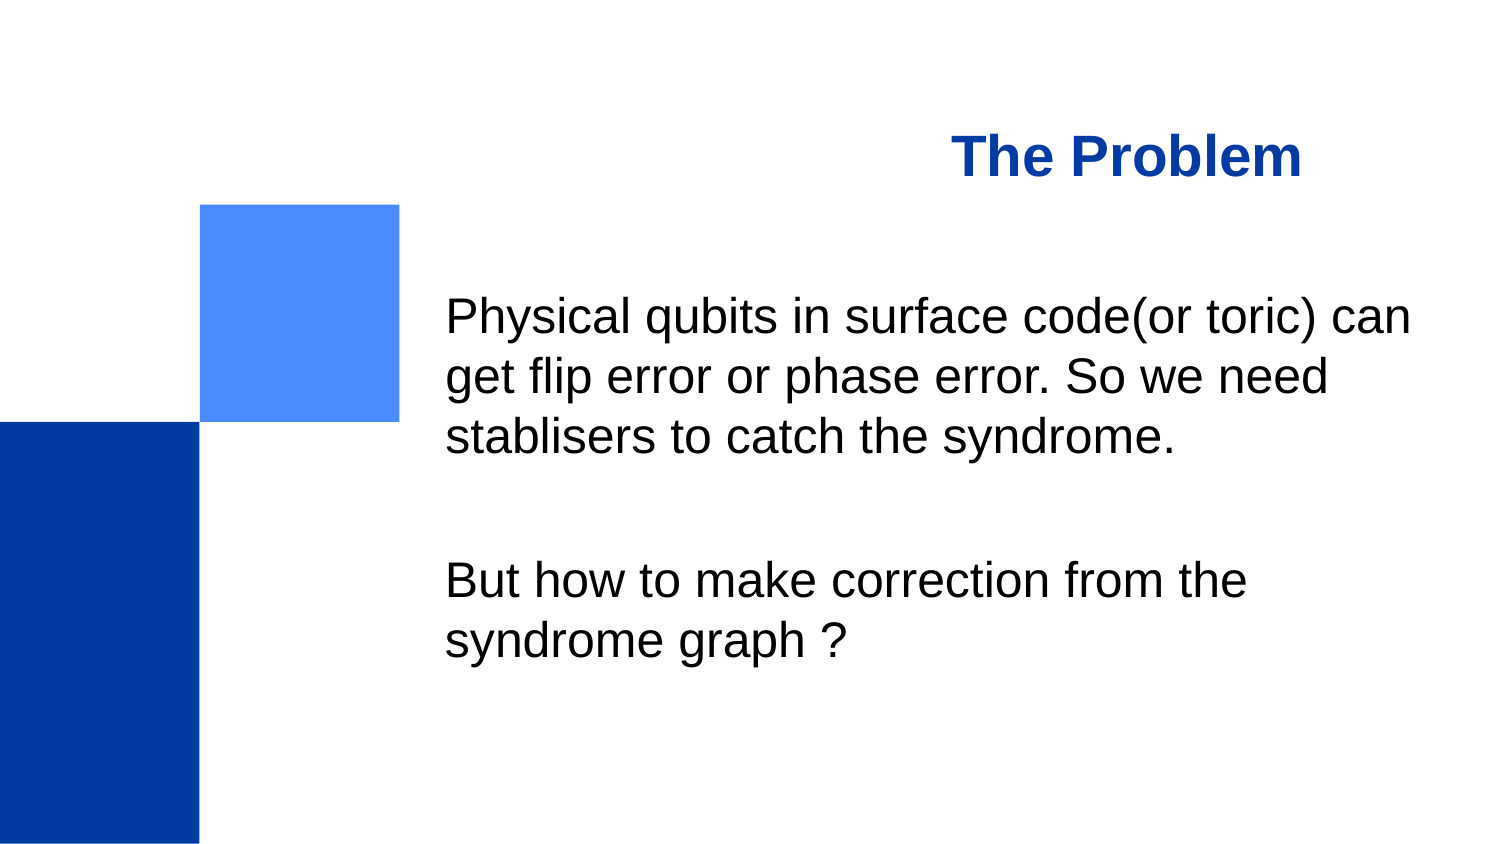

# The Problem
Physical qubits in surface code(or toric) can get flip error or phase error. So we need stablisers to catch the syndrome.
But how to make correction from the syndrome graph ?